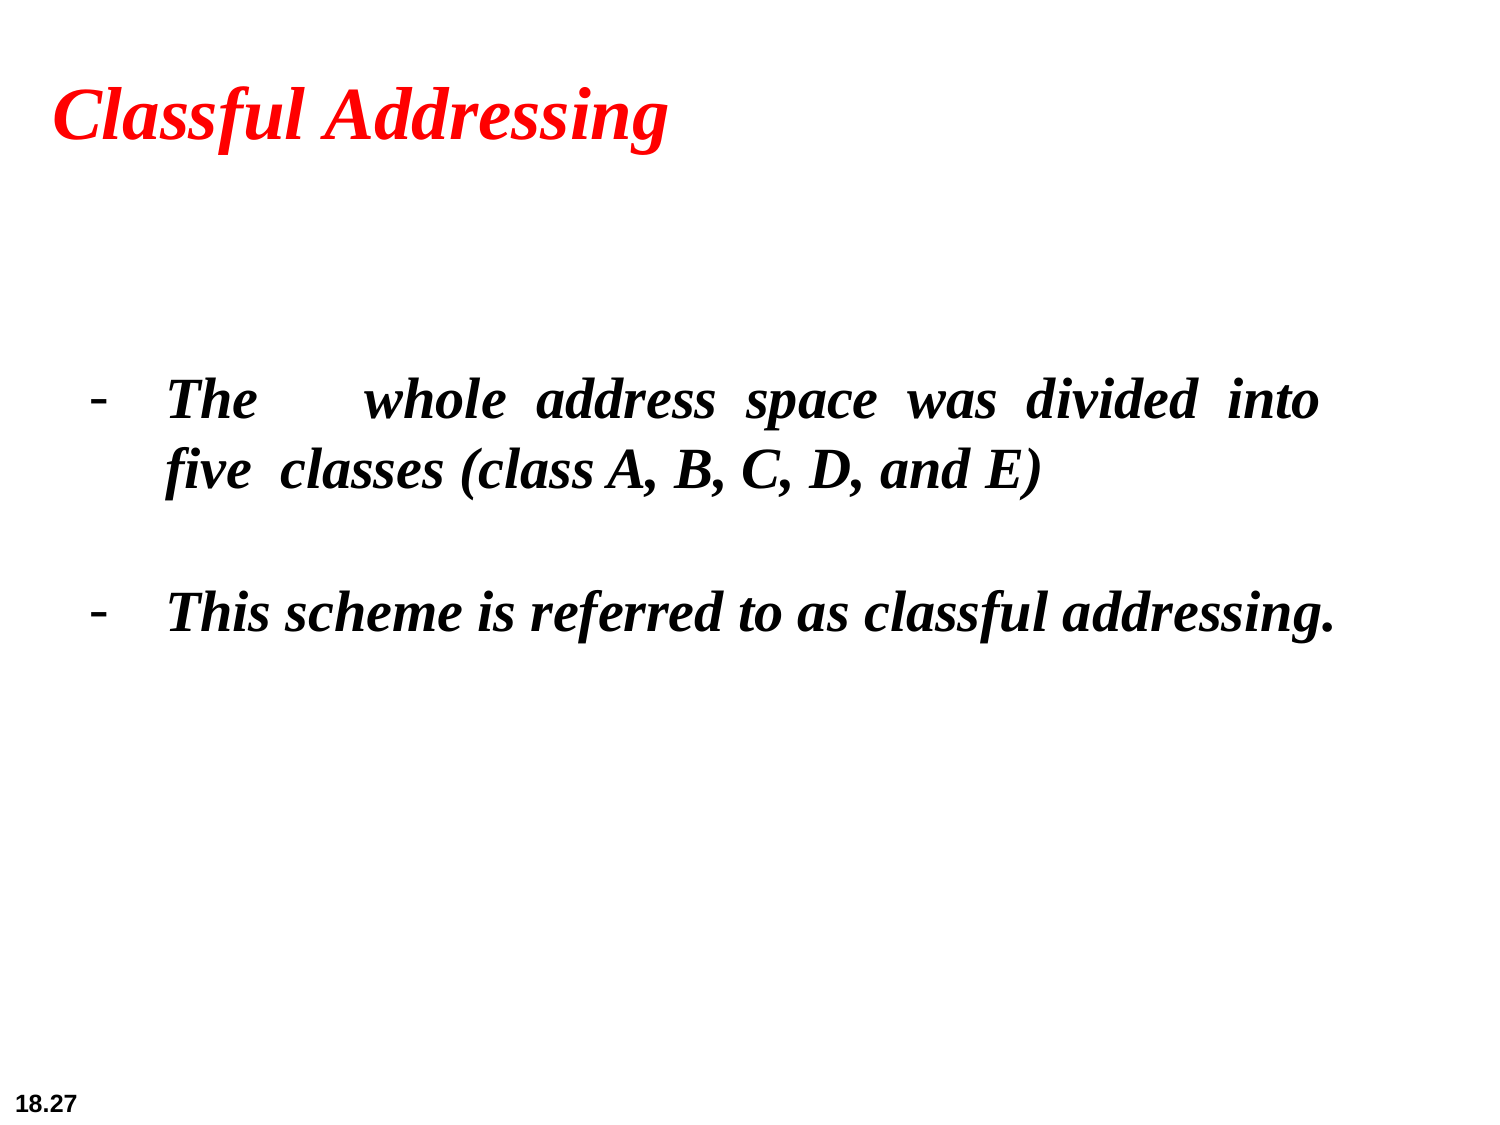

# Classful Addressing
The	whole	address	space	was	divided	into	five  classes (class A, B, C, D, and E)

This scheme is referred to as classful addressing.
18.27